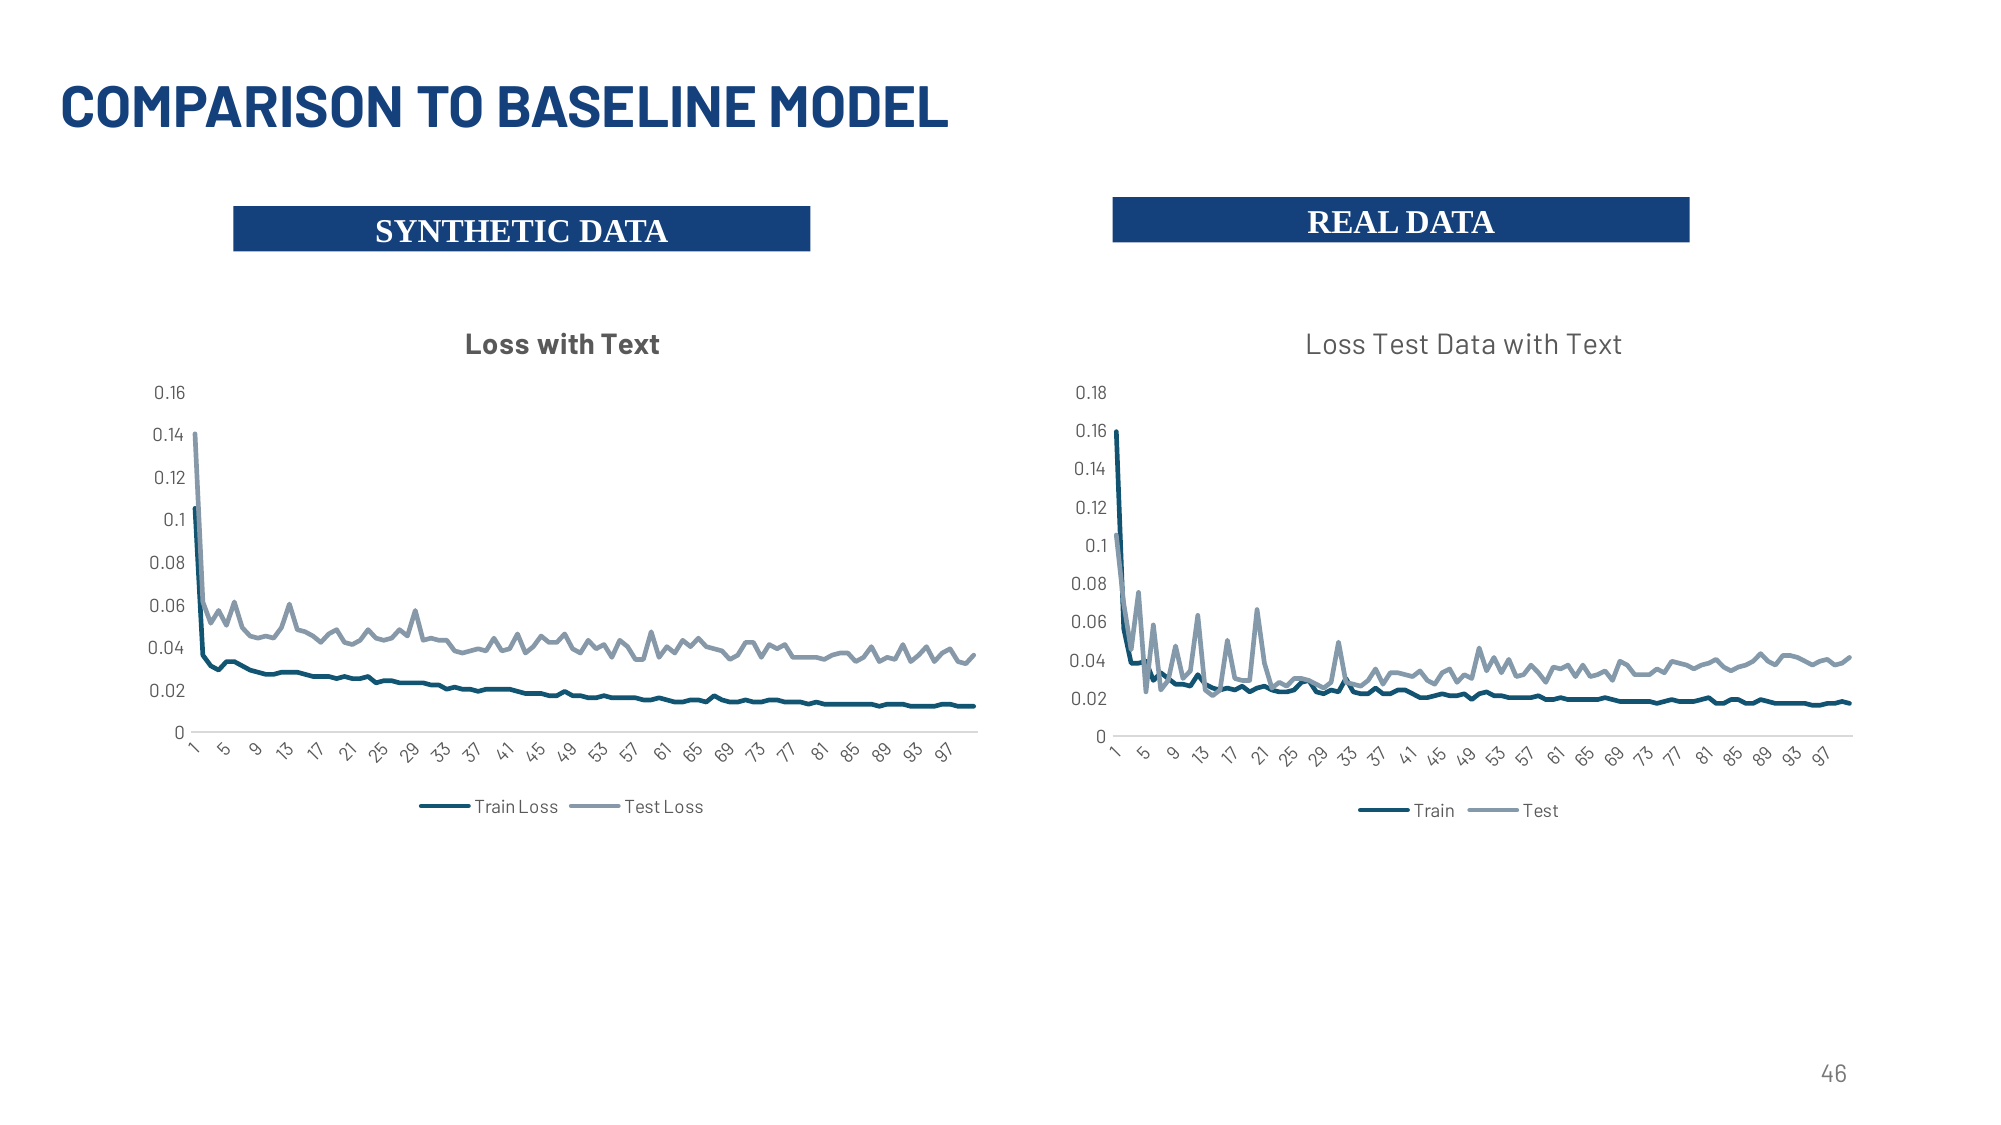

COMPARISON TO BASELINE MODEL
REAL DATA
SYNTHETIC DATA

### Chart: Loss with Text

| Category | Train Loss | Test Loss |
|---|---|---|

### Chart:  Loss Test Data with Text

| Category | Train  | Test  |
|---|---|---|
46